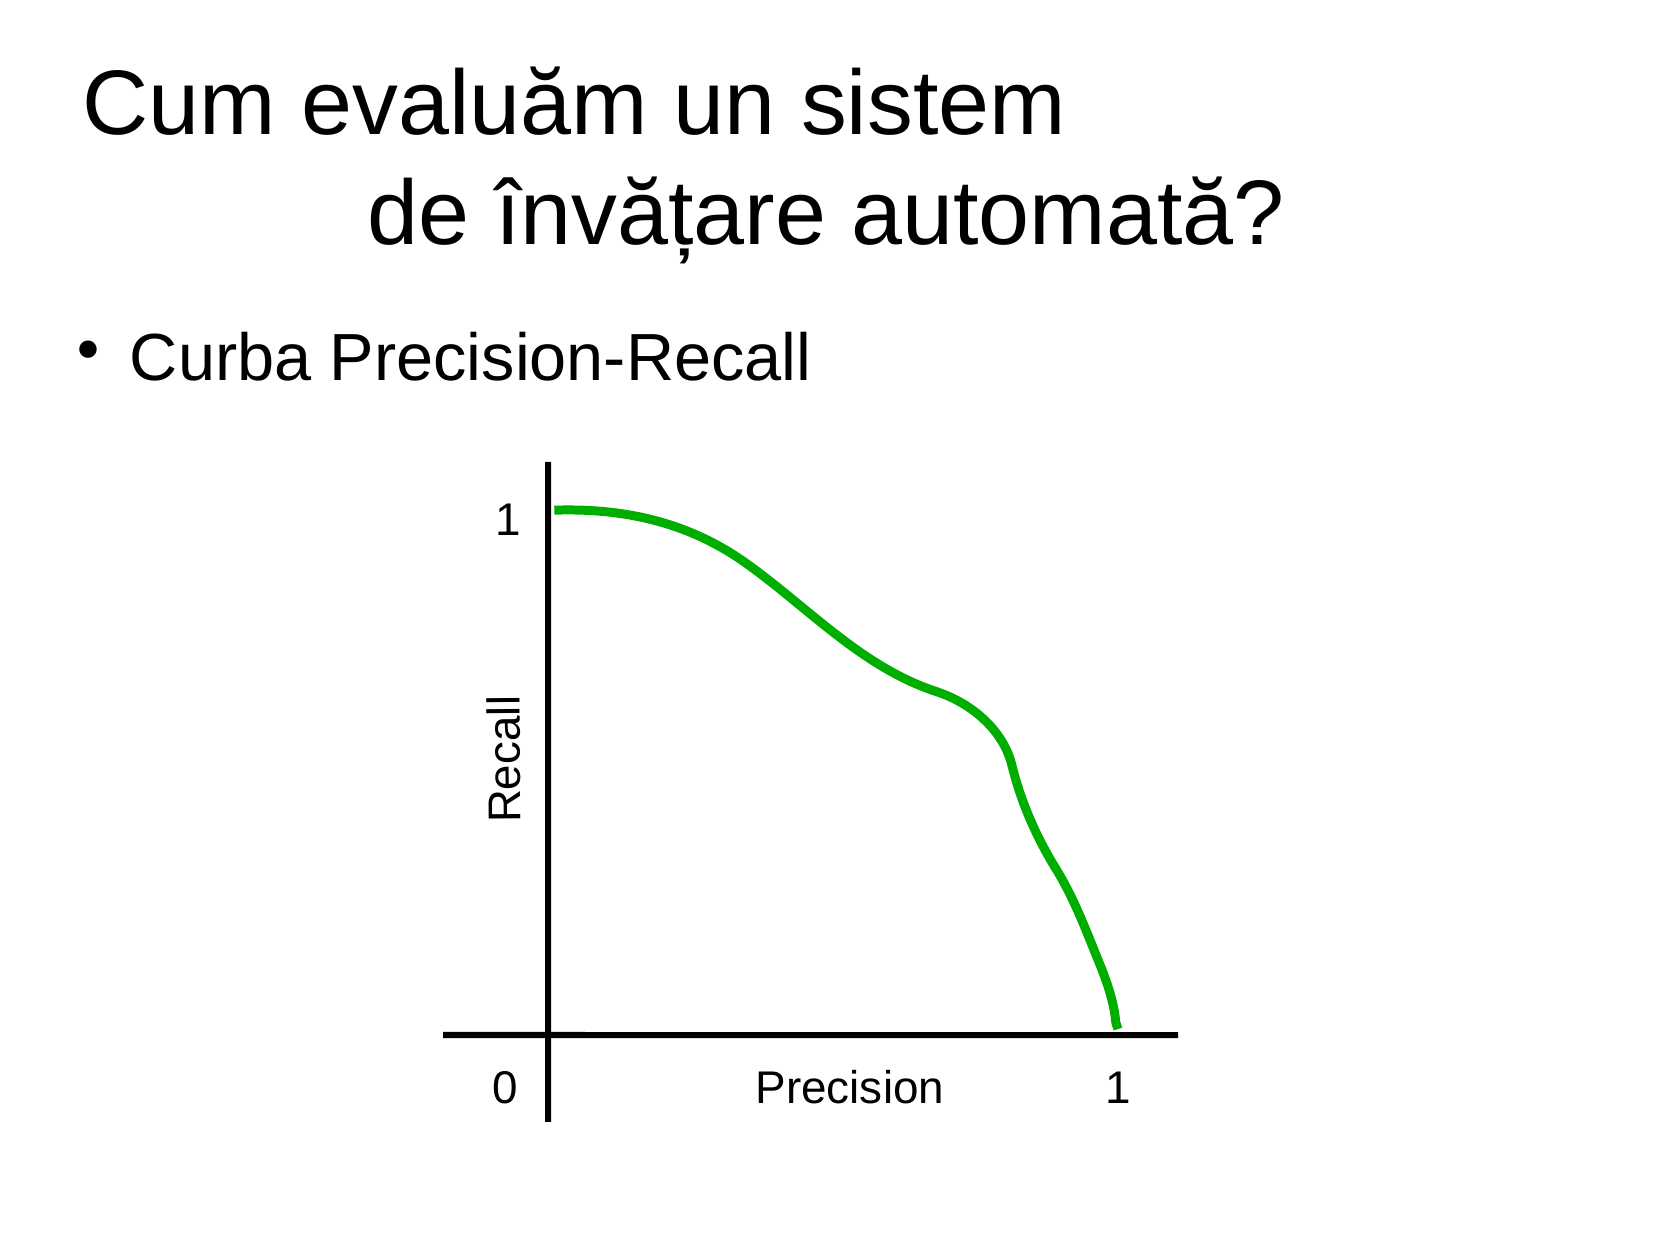

Cum evaluăm un sistem
de învățare automată?
Curba Precision-Recall

1

Recall

0
Precision
1